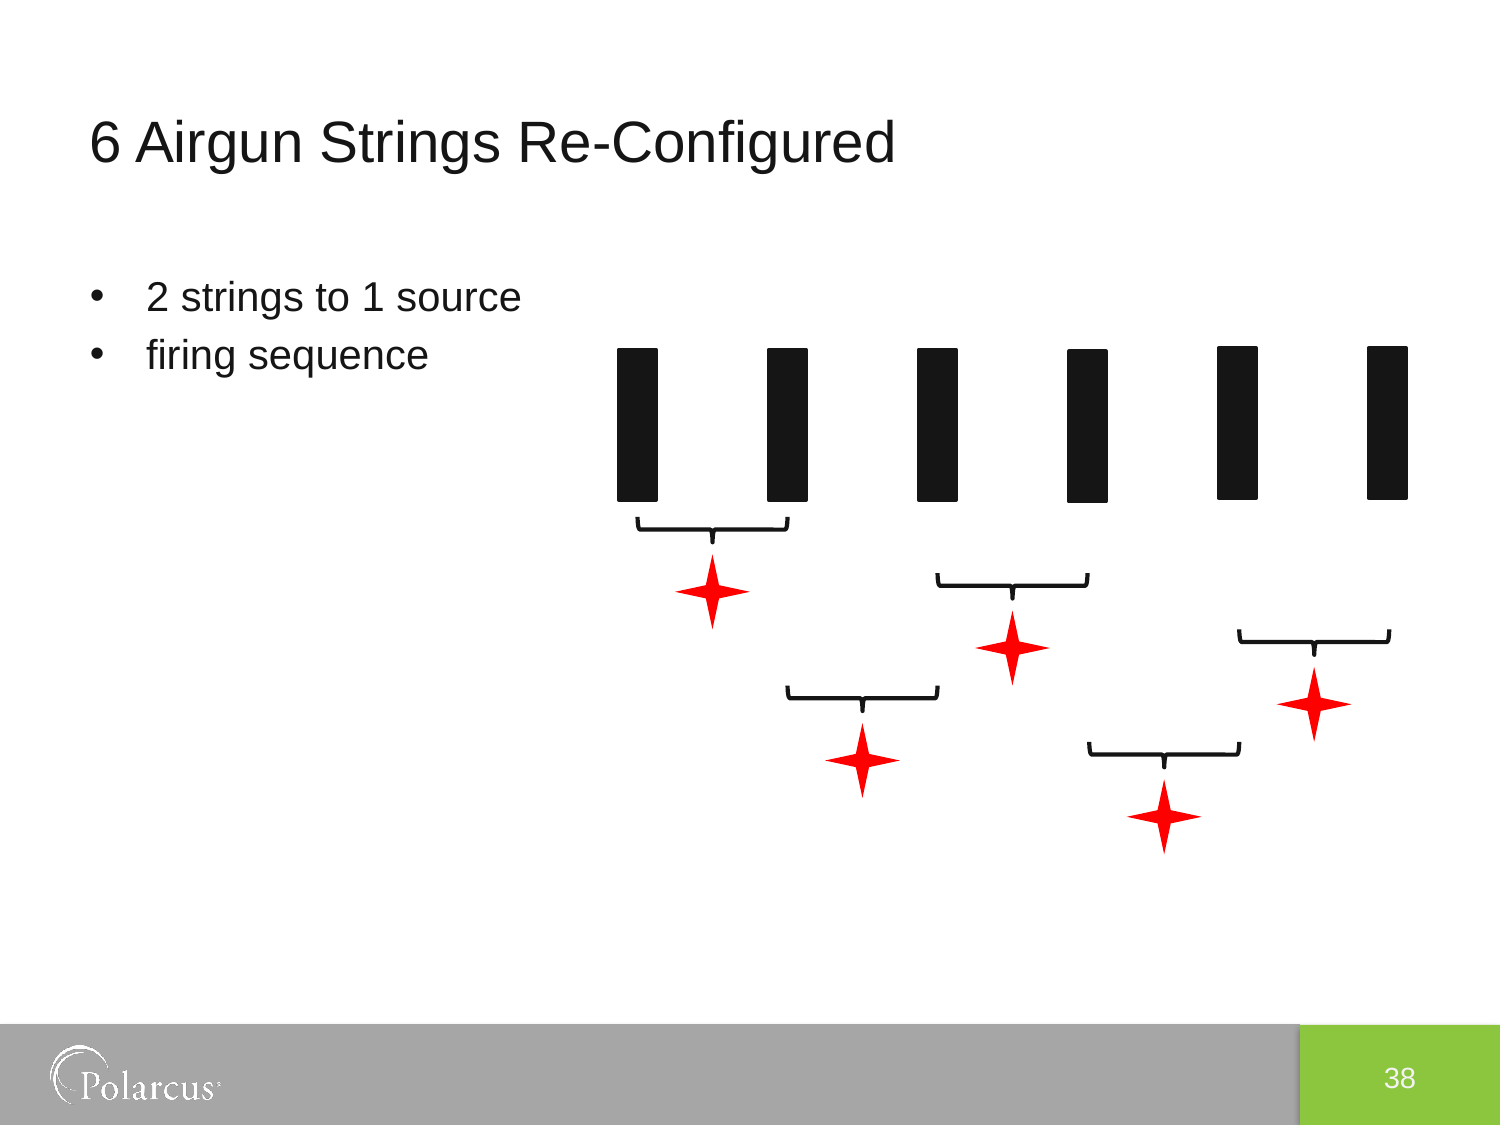

# 6 Airgun Strings Re-Configured
2 strings to 1 source
firing sequence